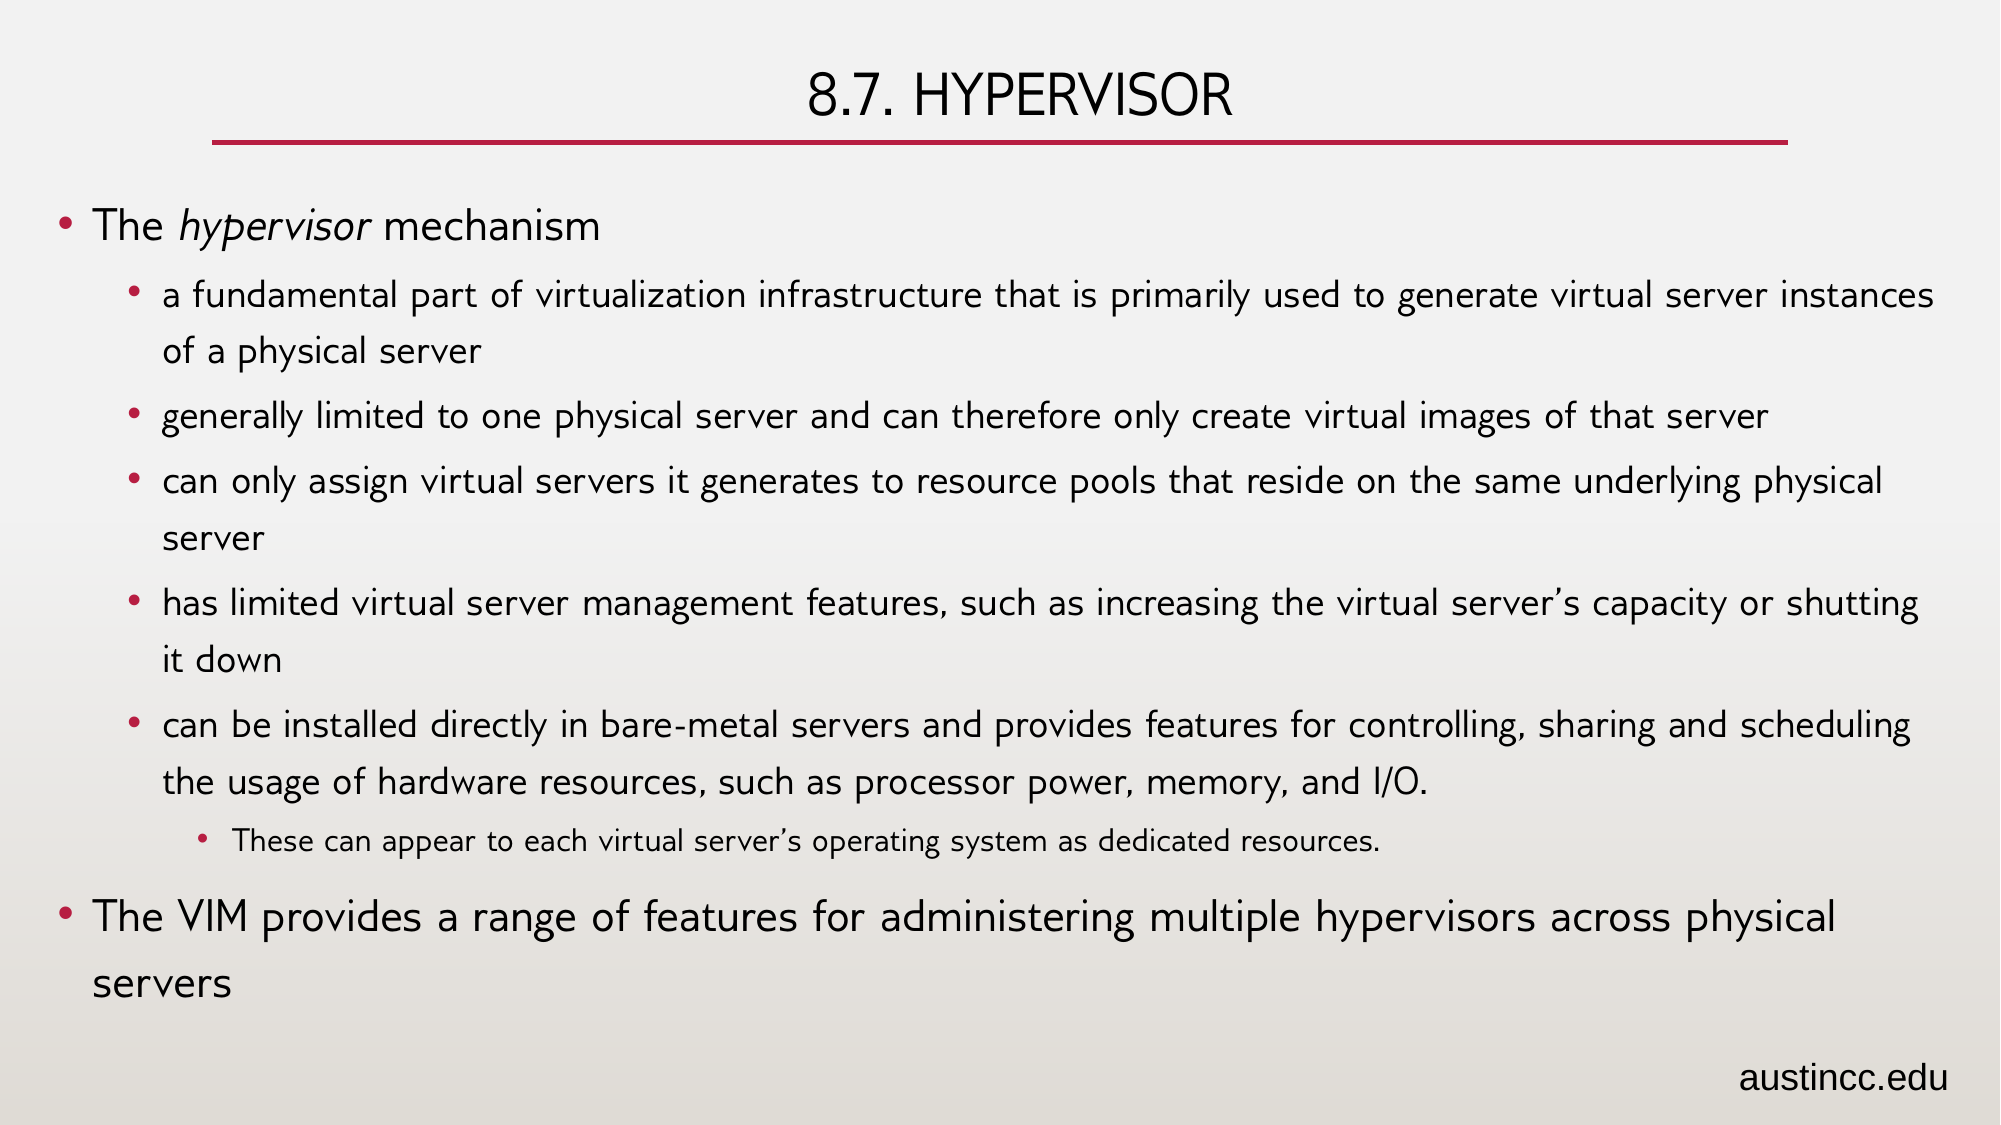

# 8.7. Hypervisor
The hypervisor mechanism
a fundamental part of virtualization infrastructure that is primarily used to generate virtual server instances of a physical server
generally limited to one physical server and can therefore only create virtual images of that server
can only assign virtual servers it generates to resource pools that reside on the same underlying physical server
has limited virtual server management features, such as increasing the virtual server’s capacity or shutting it down
can be installed directly in bare-metal servers and provides features for controlling, sharing and scheduling the usage of hardware resources, such as processor power, memory, and I/O.
These can appear to each virtual server’s operating system as dedicated resources.
The VIM provides a range of features for administering multiple hypervisors across physical servers